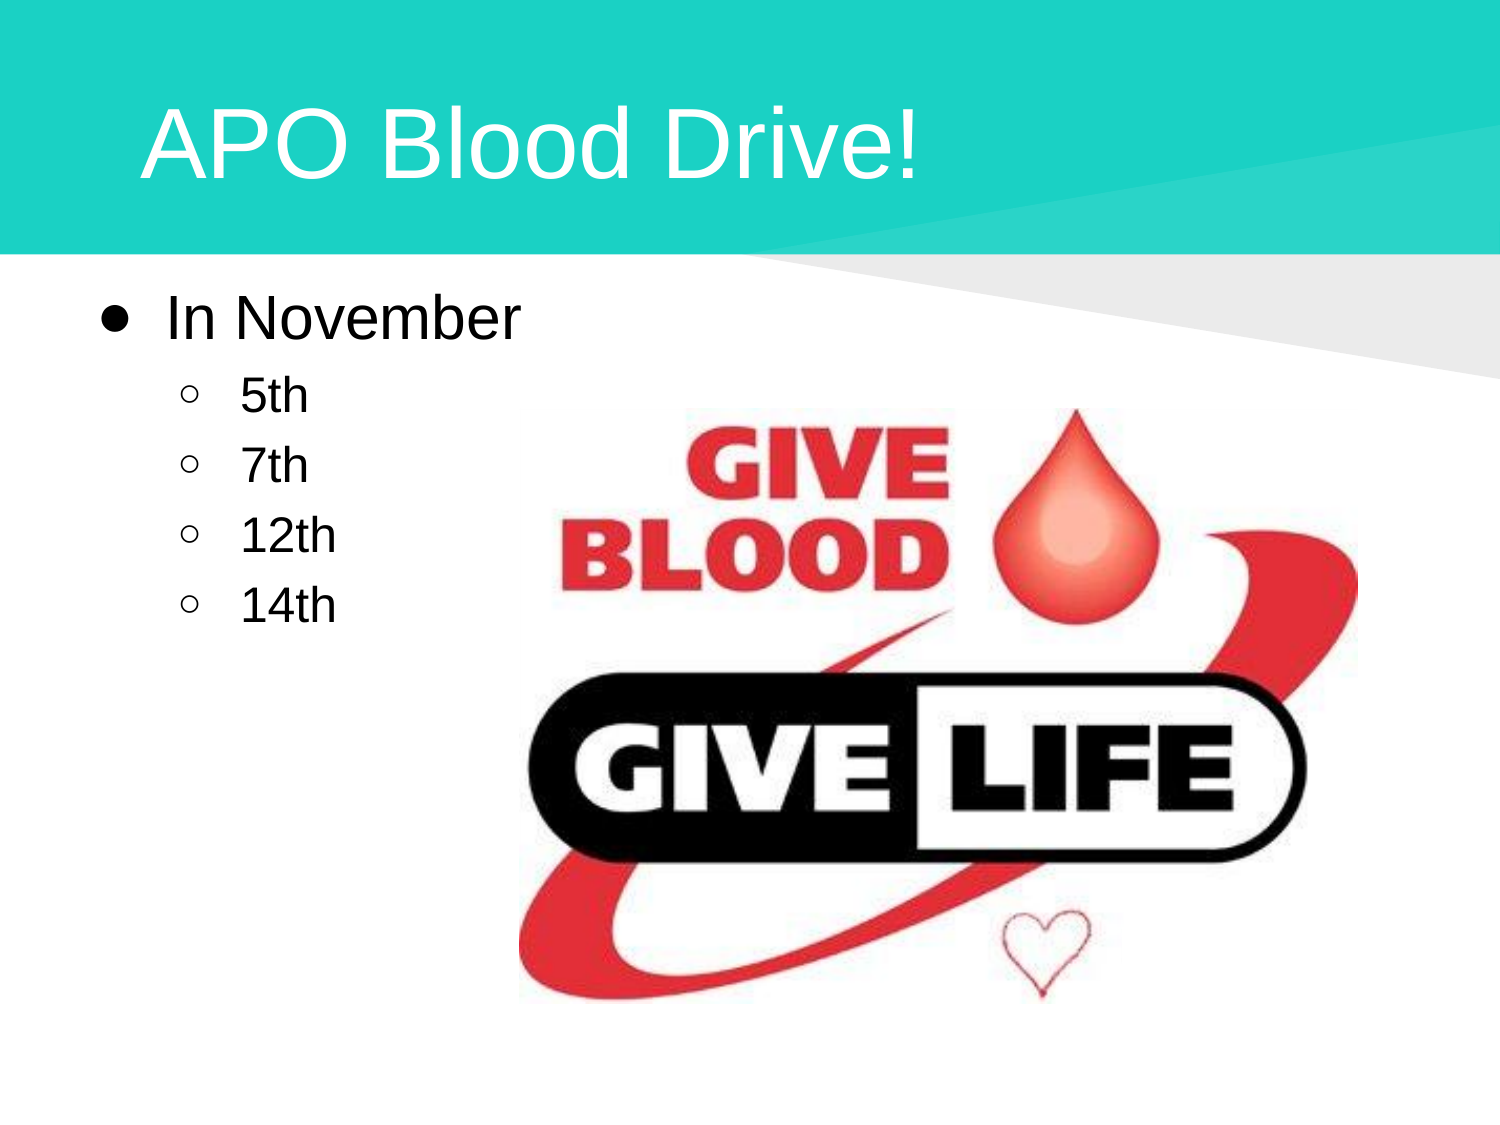

# APO Blood Drive!
In November
5th
7th
12th
14th